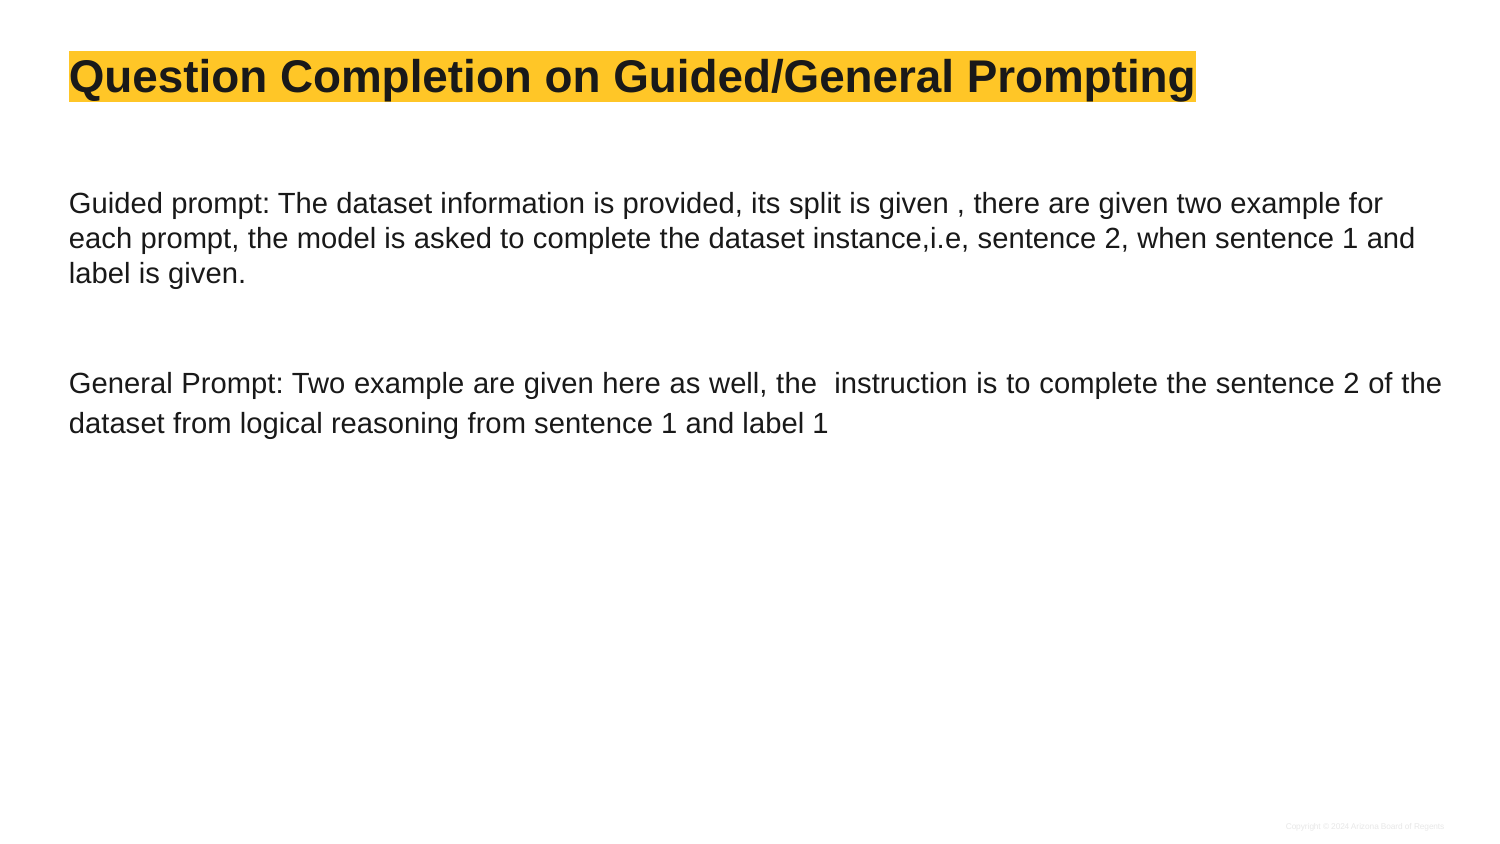

# Question Completion on Guided/General Prompting
Guided prompt: The dataset information is provided, its split is given , there are given two example for each prompt, the model is asked to complete the dataset instance,i.e, sentence 2, when sentence 1 and label is given.

General Prompt: Two example are given here as well, the  instruction is to complete the sentence 2 of the dataset from logical reasoning from sentence 1 and label 1